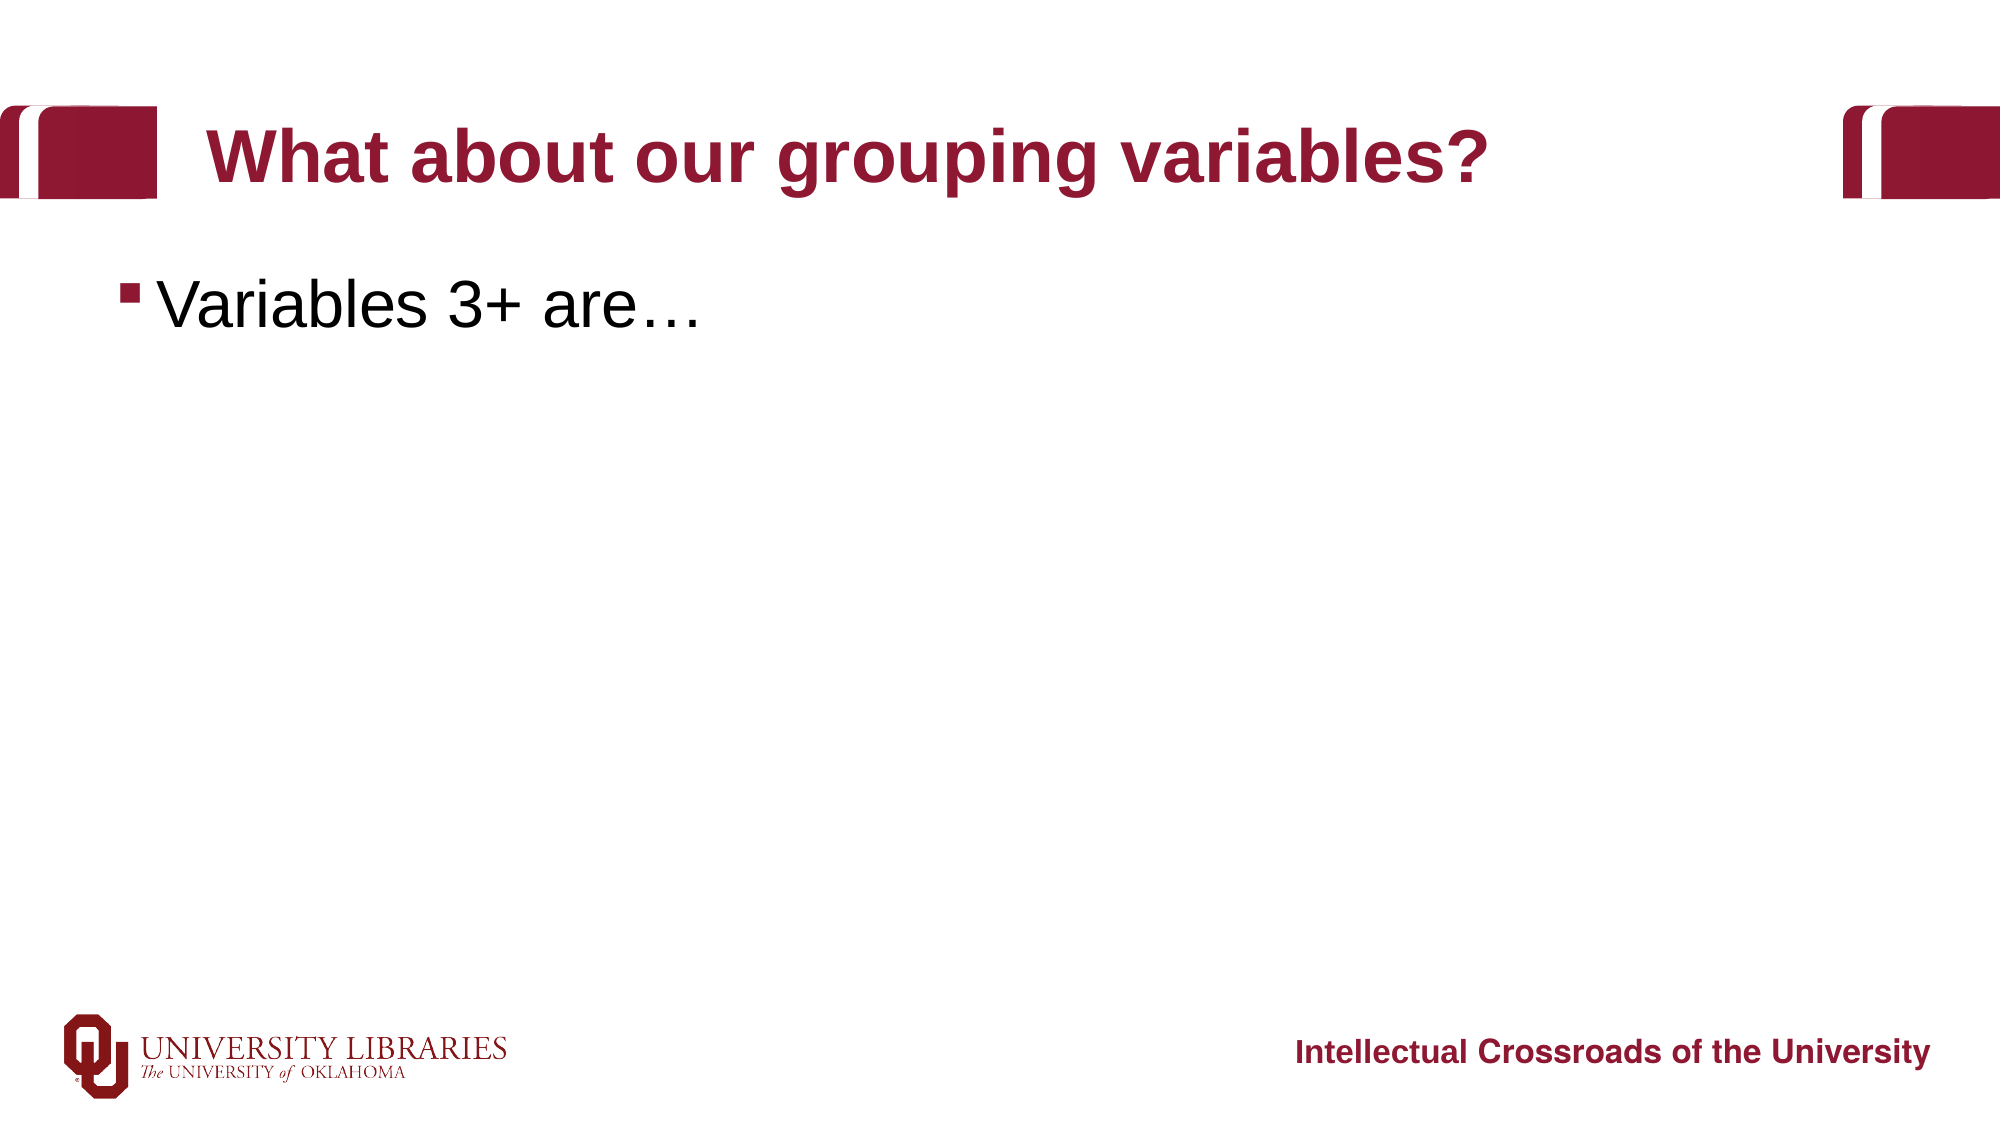

# What about our grouping variables?
Variables 3+ are…